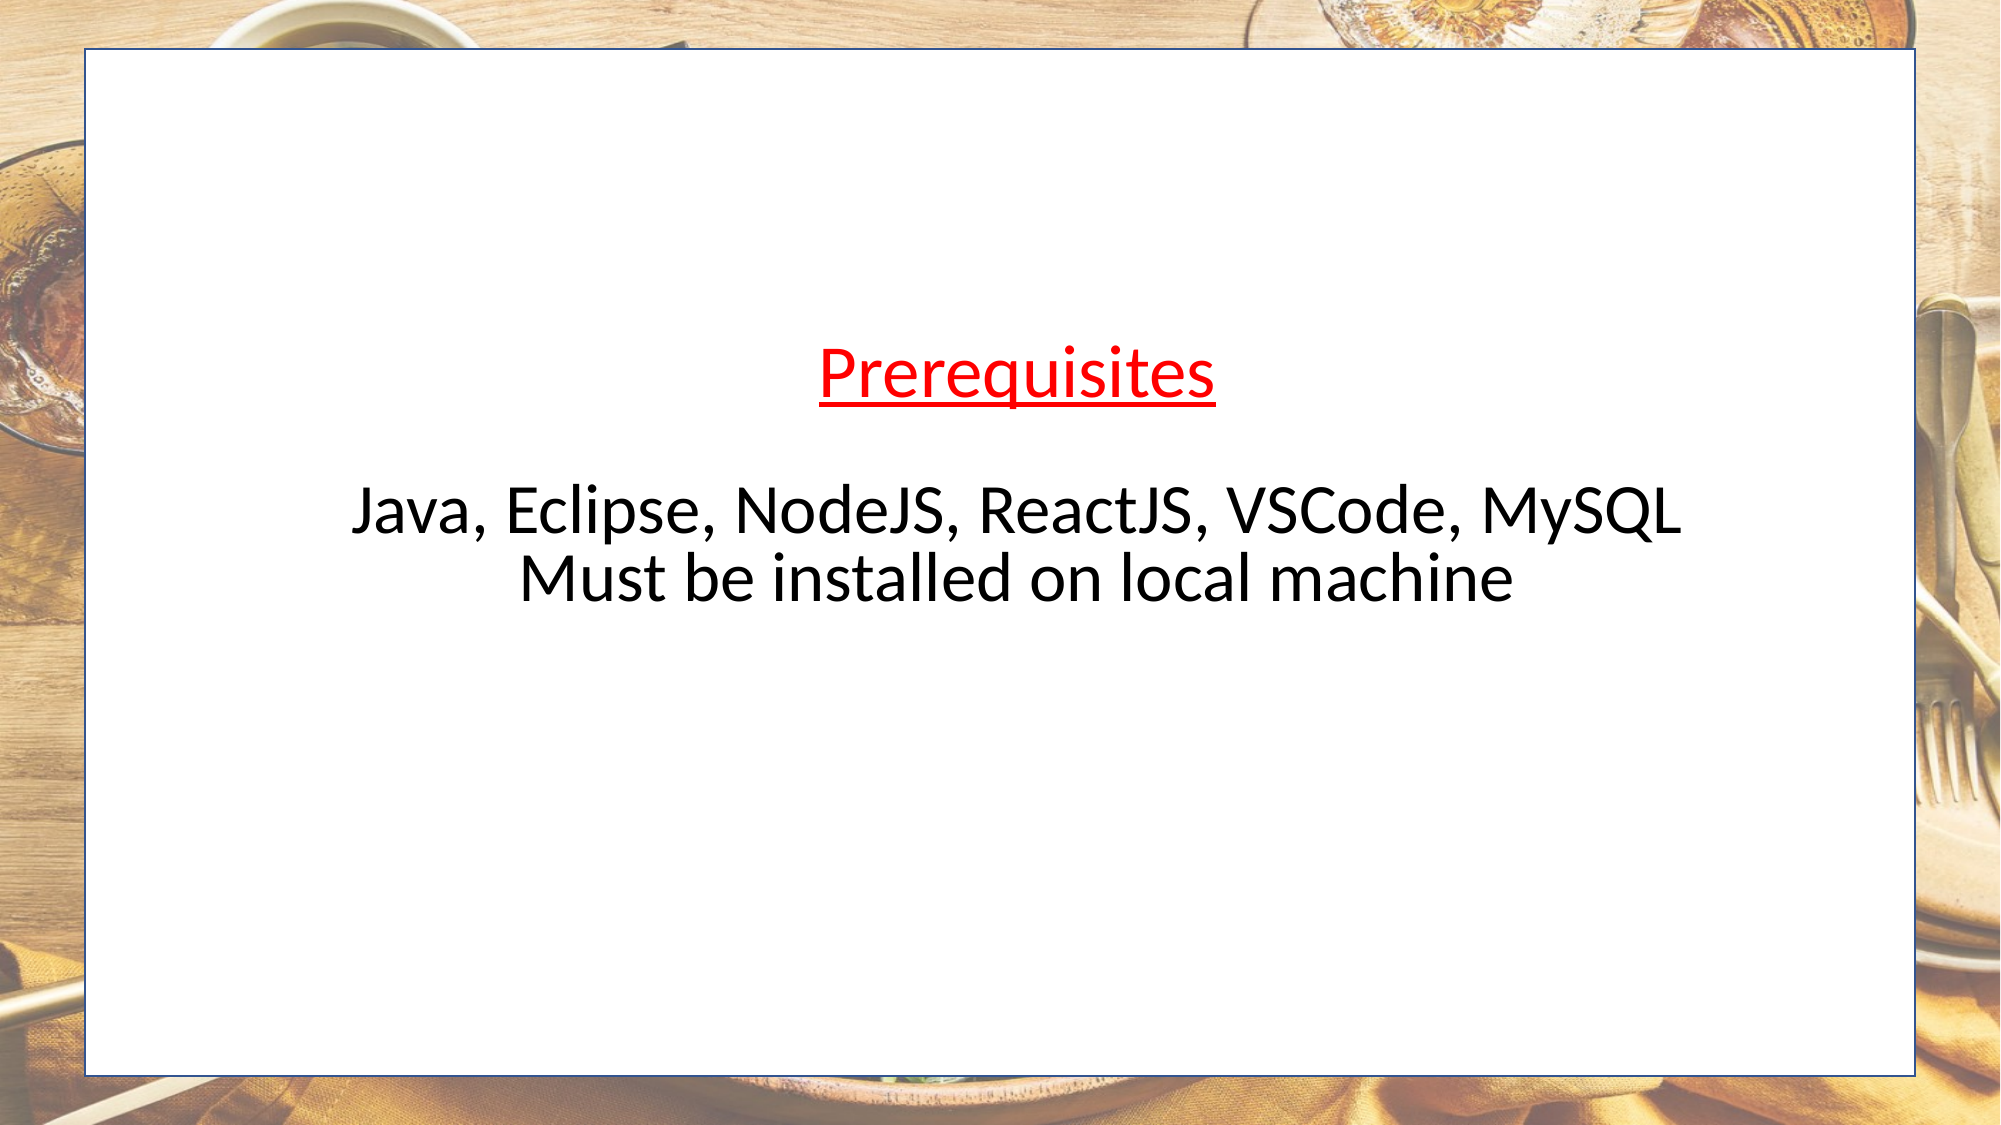

Prerequisites

Java, Eclipse, NodeJS, ReactJS, VSCode, MySQL
Must be installed on local machine